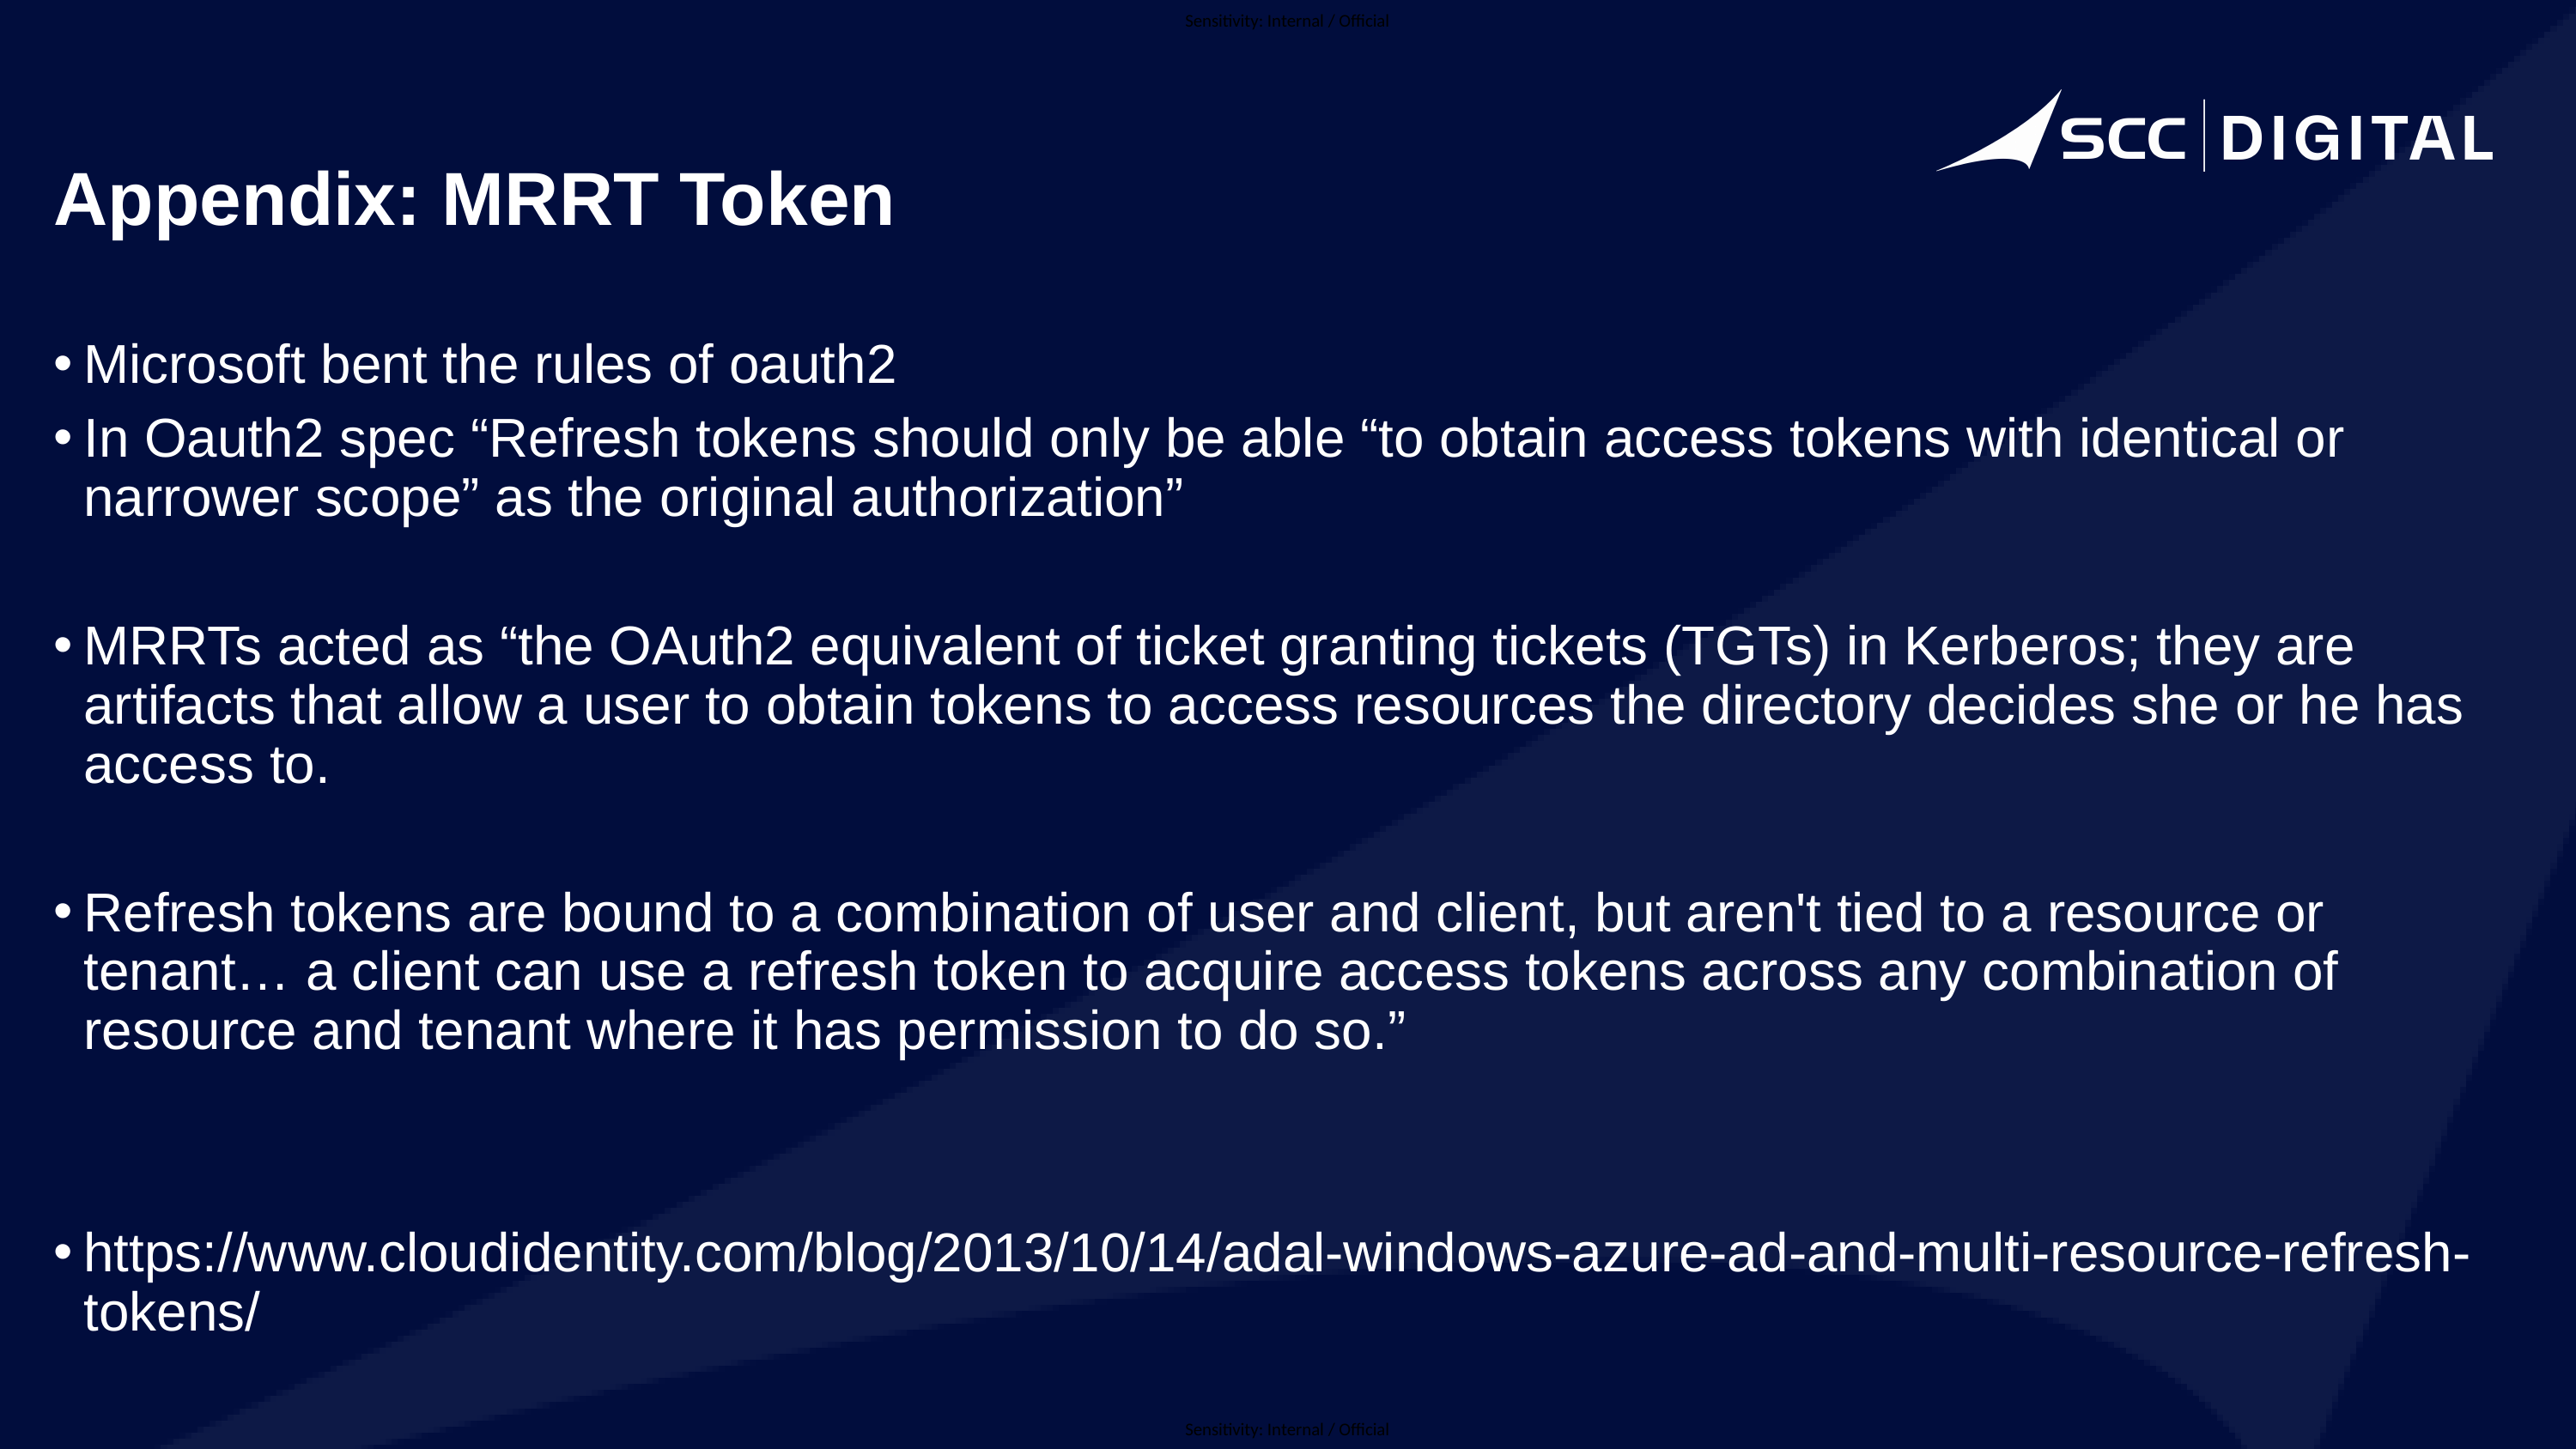

# Appendix: MRRT Token
Microsoft bent the rules of oauth2
In Oauth2 spec “Refresh tokens should only be able “to obtain access tokens with identical or narrower scope” as the original authorization”

MRRTs acted as “the OAuth2 equivalent of ticket granting tickets (TGTs) in Kerberos; they are artifacts that allow a user to obtain tokens to access resources the directory decides she or he has access to.

Refresh tokens are bound to a combination of user and client, but aren't tied to a resource or tenant… a client can use a refresh token to acquire access tokens across any combination of resource and tenant where it has permission to do so.”

https://www.cloudidentity.com/blog/2013/10/14/adal-windows-azure-ad-and-multi-resource-refresh-tokens/